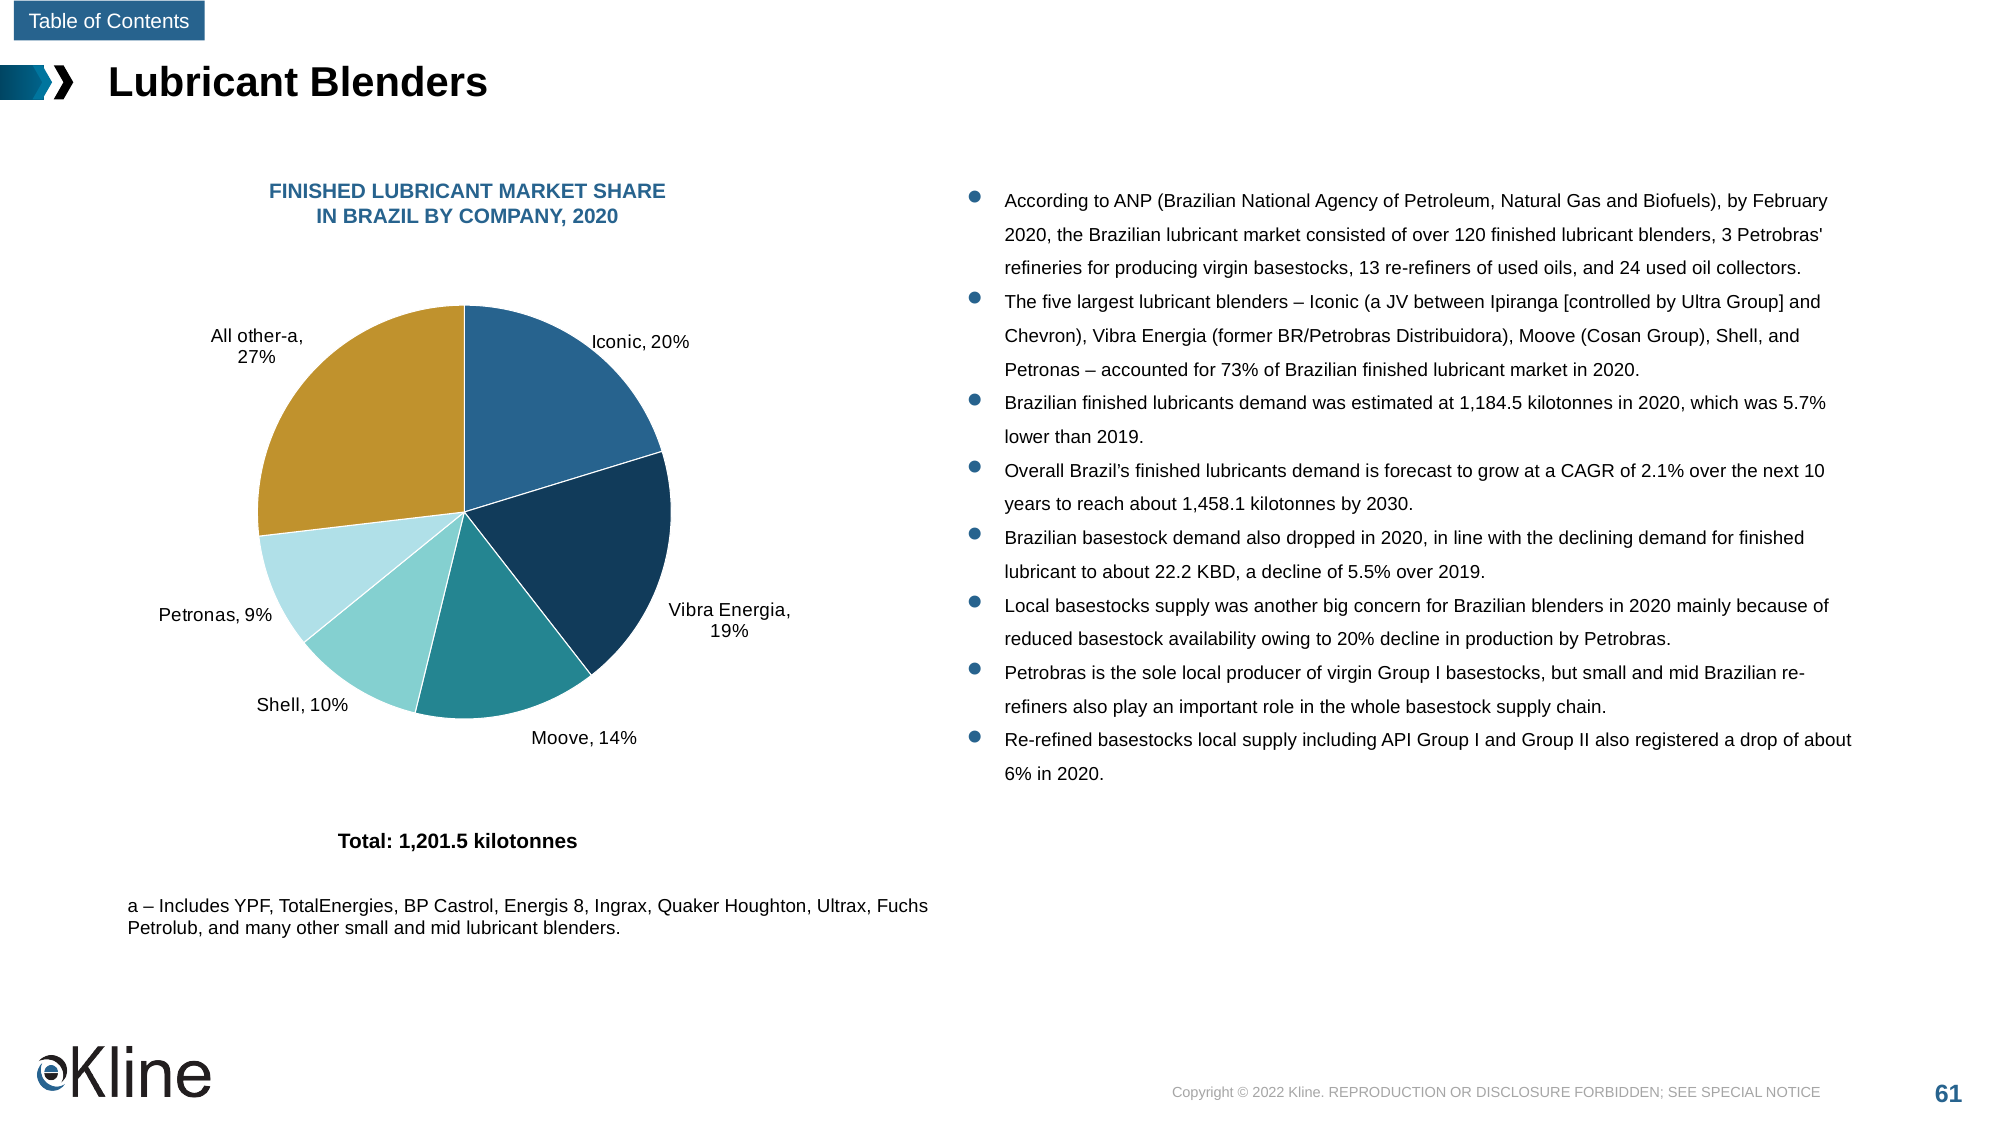

# Lubricant Blenders
FINISHED LUBRICANT MARKET SHARE
IN BRAZIL BY COMPANY, 2020
According to ANP (Brazilian National Agency of Petroleum, Natural Gas and Biofuels), by February 2020, the Brazilian lubricant market consisted of over 120 finished lubricant blenders, 3 Petrobras' refineries for producing virgin basestocks, 13 re-refiners of used oils, and 24 used oil collectors.
The five largest lubricant blenders – Iconic (a JV between Ipiranga [controlled by Ultra Group] and Chevron), Vibra Energia (former BR/Petrobras Distribuidora), Moove (Cosan Group), Shell, and Petronas – accounted for 73% of Brazilian finished lubricant market in 2020.
Brazilian finished lubricants demand was estimated at 1,184.5 kilotonnes in 2020, which was 5.7% lower than 2019.
Overall Brazil’s finished lubricants demand is forecast to grow at a CAGR of 2.1% over the next 10 years to reach about 1,458.1 kilotonnes by 2030.
Brazilian basestock demand also dropped in 2020, in line with the declining demand for finished lubricant to about 22.2 KBD, a decline of 5.5% over 2019.
Local basestocks supply was another big concern for Brazilian blenders in 2020 mainly because of reduced basestock availability owing to 20% decline in production by Petrobras.
Petrobras is the sole local producer of virgin Group I basestocks, but small and mid Brazilian re-refiners also play an important role in the whole basestock supply chain.
Re-refined basestocks local supply including API Group I and Group II also registered a drop of about 6% in 2020.

### Chart

| Category | Series 1 |
|---|---|
| Iconic | 0.20262320195357453 |
| Vibra Energia | 0.192135983980159 |
| Moove | 0.14353541367018496 |
| Shell | 0.1030568987842236 |
| Petronas | 0.09002234684522754 |
| All other-a | 0.26862615476663043 |
Total: 1,201.5 kilotonnes
a – Includes YPF, TotalEnergies, BP Castrol, Energis 8, Ingrax, Quaker Houghton, Ultrax, Fuchs Petrolub, and many other small and mid lubricant blenders.